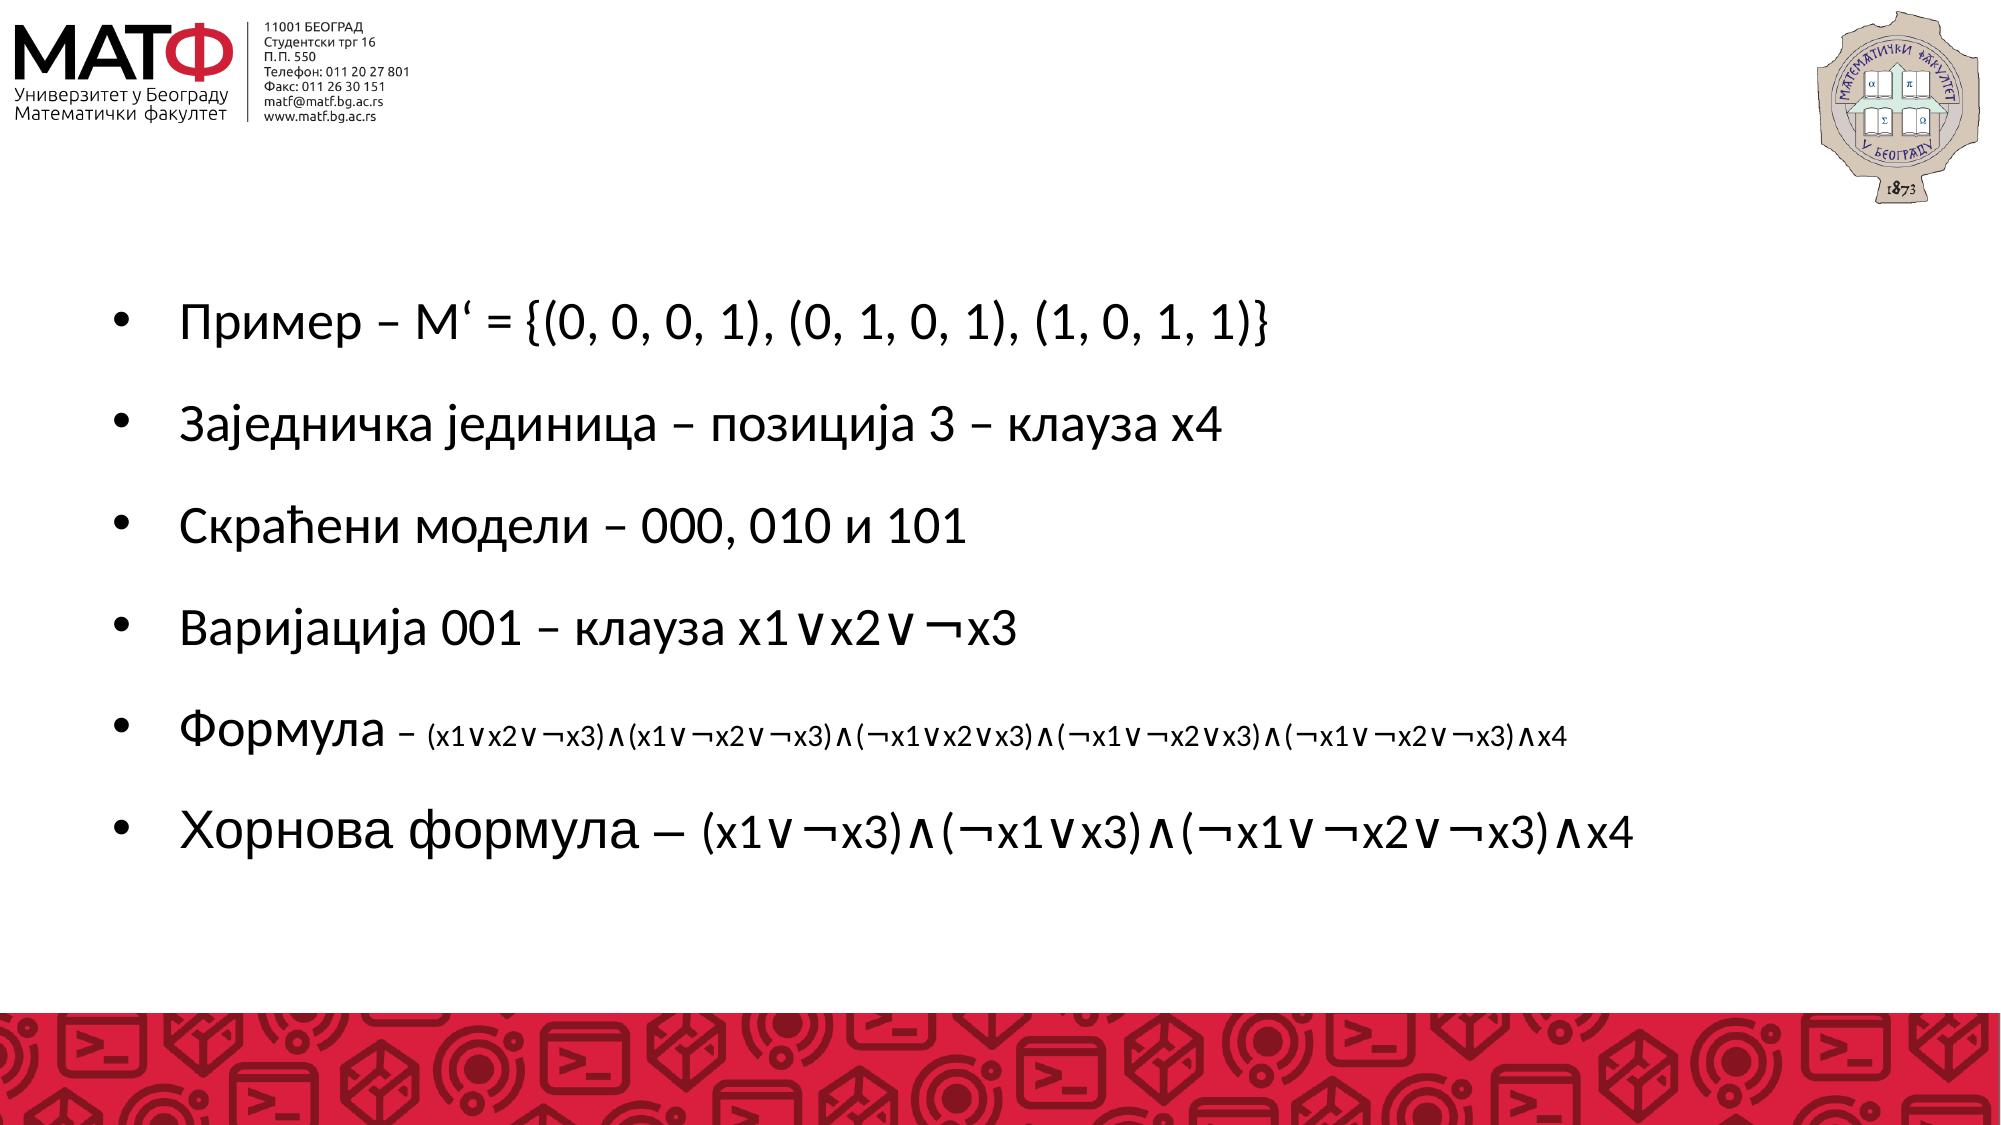

# Пример – М‘ = {(0, 0, 0, 1), (0, 1, 0, 1), (1, 0, 1, 1)}
Заједничка јединица – позиција 3 – клауза x4
Скраћени модели – 000, 010 и 101
Варијација 001 – клауза x1∨x2∨¬x3
Формула – (x1∨x2∨¬x3)∧(x1∨¬x2∨¬x3)∧(¬x1∨x2∨x3)∧(¬x1∨¬x2∨x3)∧(¬x1∨¬x2∨¬x3)∧x4
Хорнова формула – (x1∨¬x3)∧(¬x1∨x3)∧(¬x1∨¬x2∨¬x3)∧x4